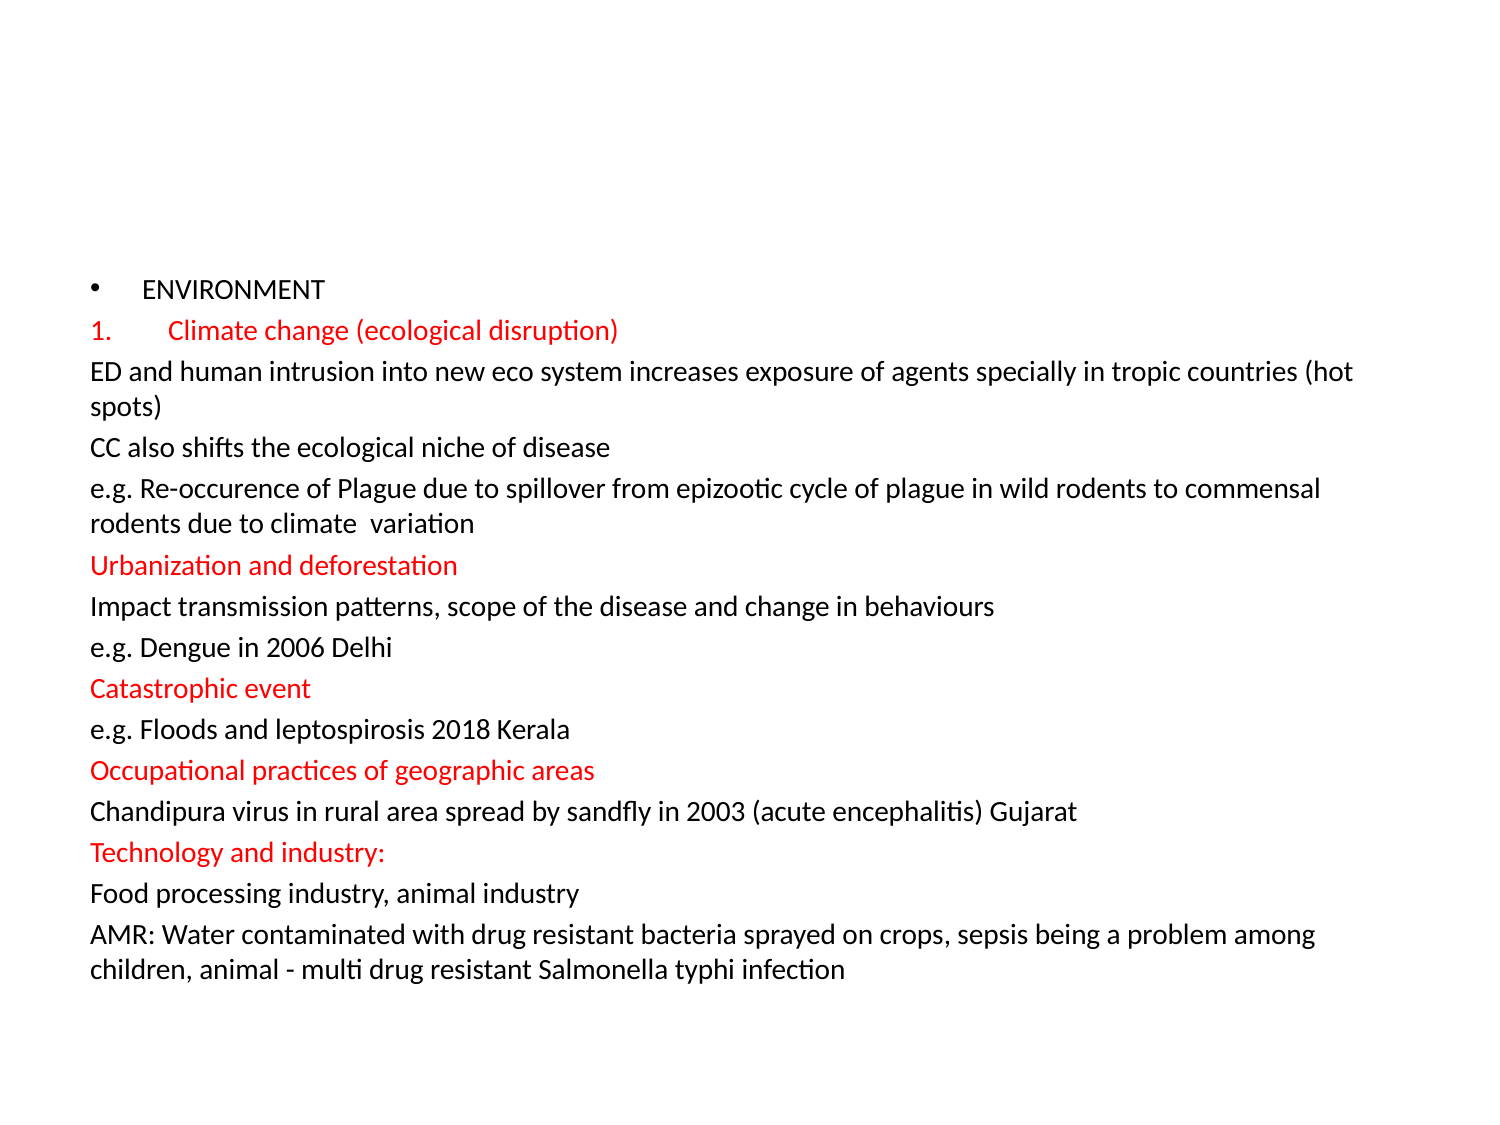

#
ENVIRONMENT
Climate change (ecological disruption)
ED and human intrusion into new eco system increases exposure of agents specially in tropic countries (hot spots)
CC also shifts the ecological niche of disease
e.g. Re-occurence of Plague due to spillover from epizootic cycle of plague in wild rodents to commensal rodents due to climate  variation
Urbanization and deforestation
Impact transmission patterns, scope of the disease and change in behaviours
e.g. Dengue in 2006 Delhi
Catastrophic event
e.g. Floods and leptospirosis 2018 Kerala
Occupational practices of geographic areas
Chandipura virus in rural area spread by sandfly in 2003 (acute encephalitis) Gujarat
Technology and industry:
Food processing industry, animal industry
AMR: Water contaminated with drug resistant bacteria sprayed on crops, sepsis being a problem among children, animal - multi drug resistant Salmonella typhi infection